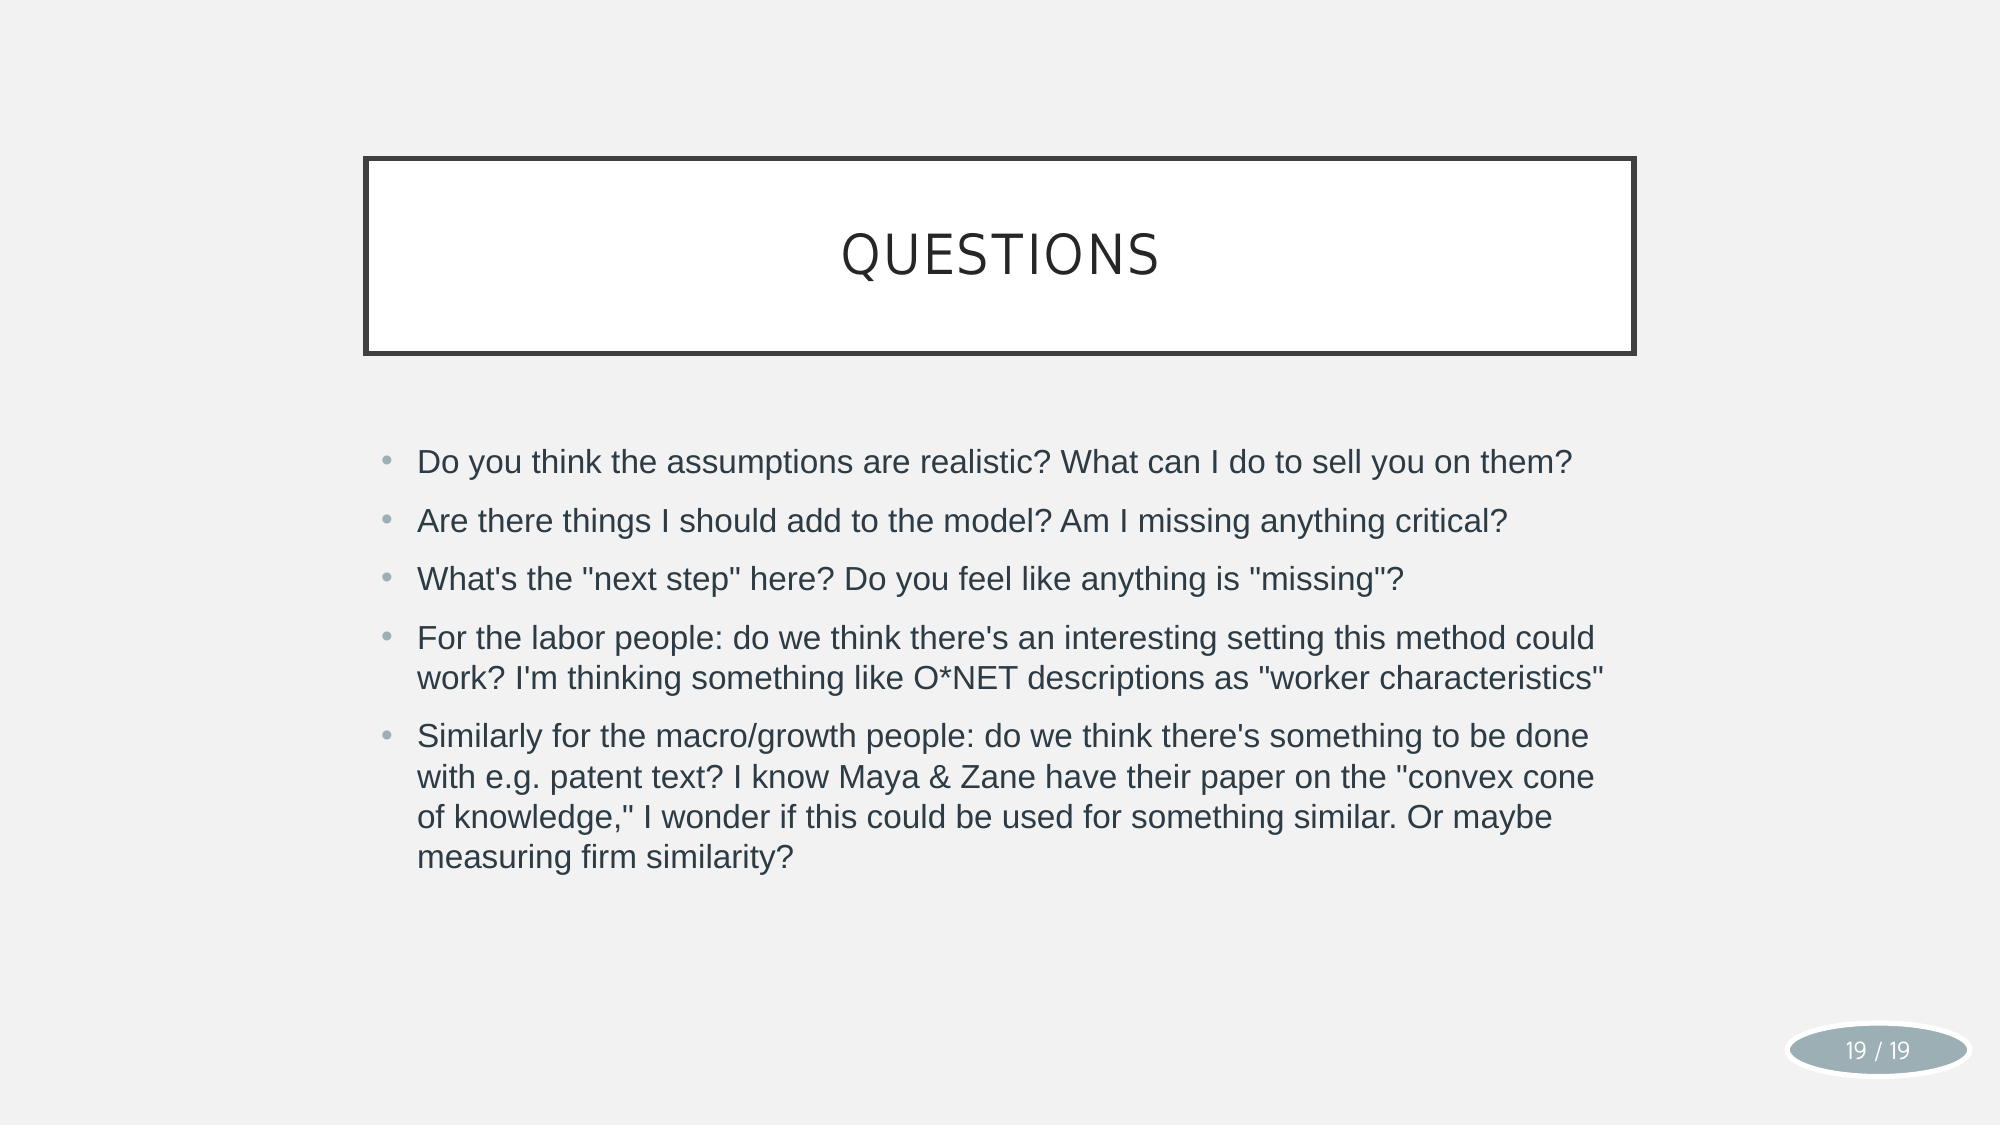

# Questions
Do you think the assumptions are realistic? What can I do to sell you on them?
Are there things I should add to the model? Am I missing anything critical?
What's the "next step" here? Do you feel like anything is "missing"?
For the labor people: do we think there's an interesting setting this method could work? I'm thinking something like O*NET descriptions as "worker characteristics"
Similarly for the macro/growth people: do we think there's something to be done with e.g. patent text? I know Maya & Zane have their paper on the "convex cone of knowledge," I wonder if this could be used for something similar. Or maybe measuring firm similarity?